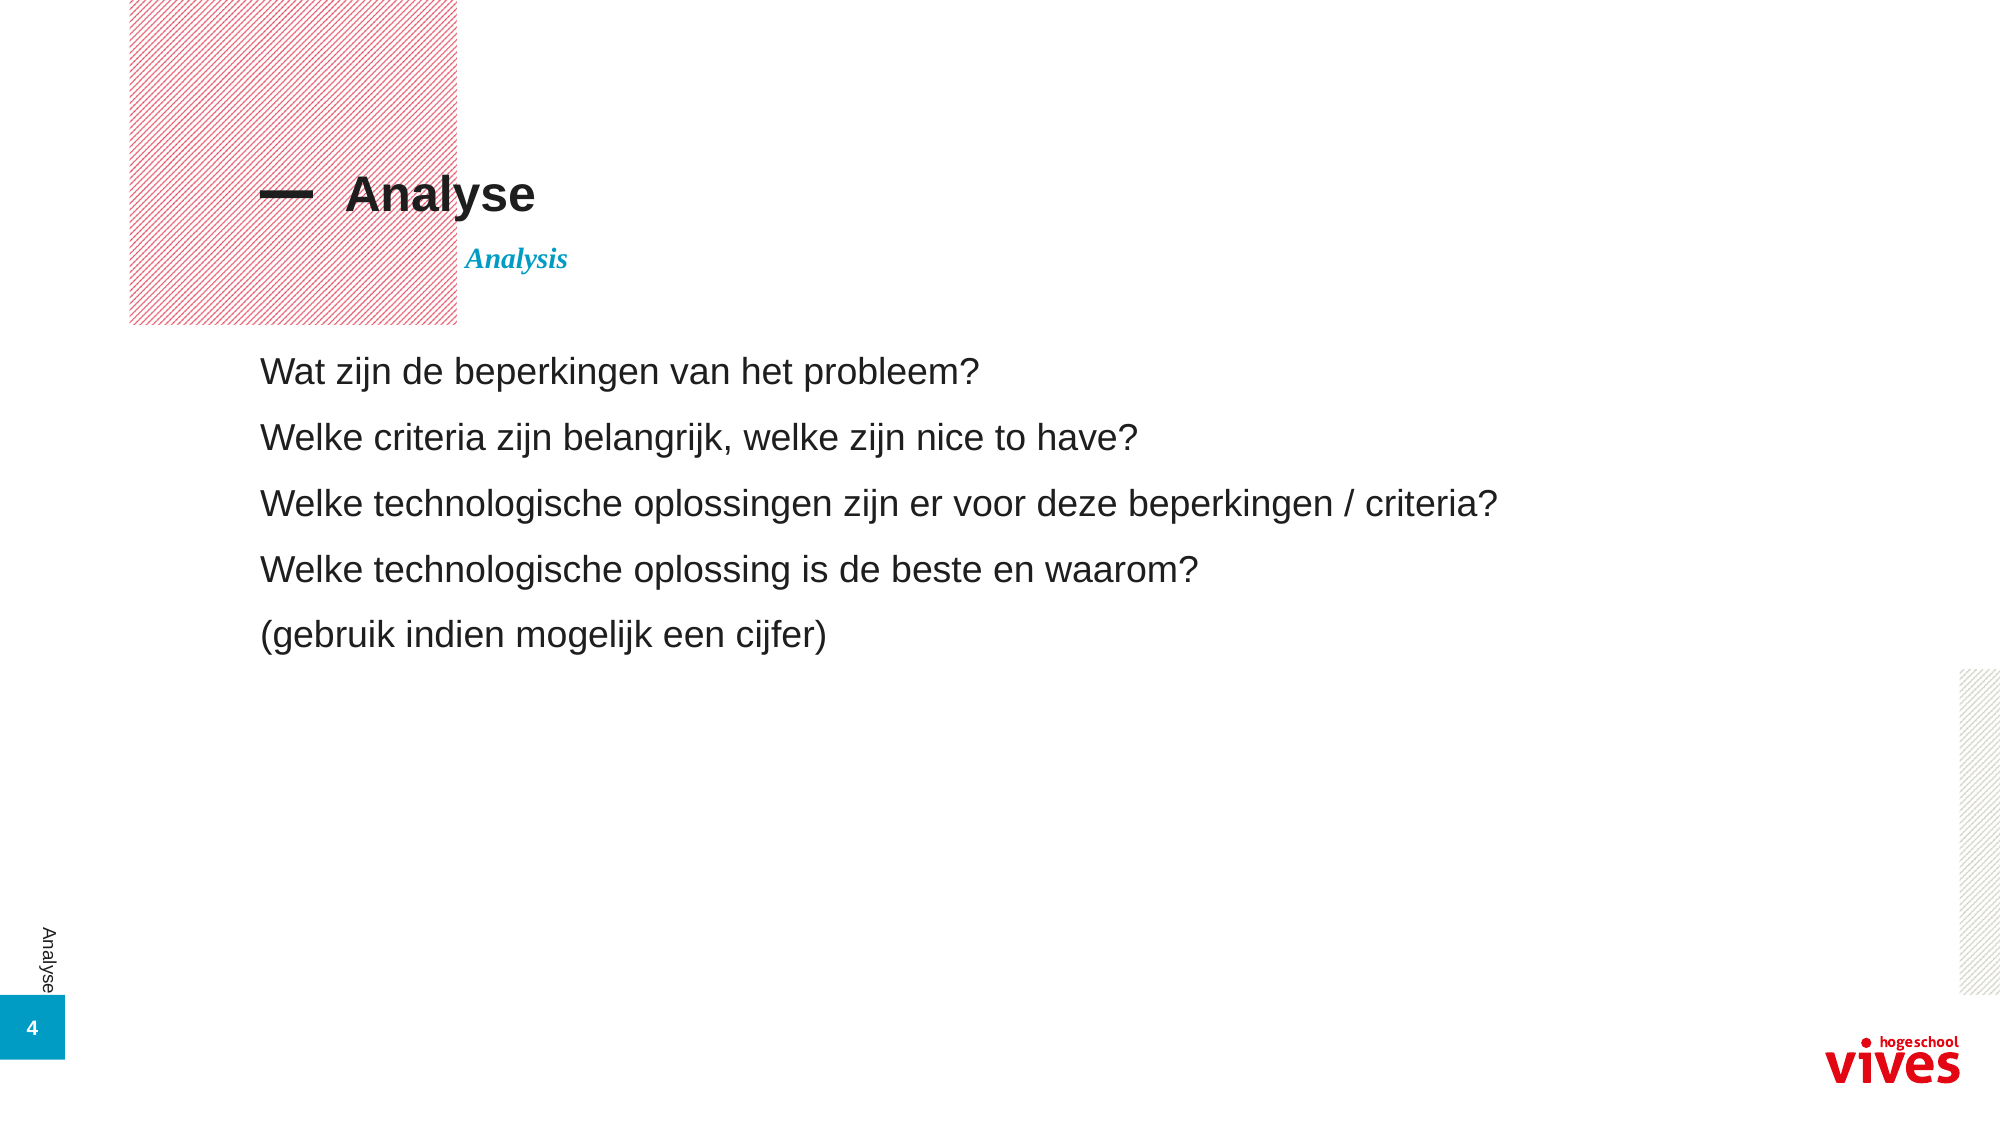

# Analyse
Analysis
Wat zijn de beperkingen van het probleem?
Welke criteria zijn belangrijk, welke zijn nice to have?
Welke technologische oplossingen zijn er voor deze beperkingen / criteria?
Welke technologische oplossing is de beste en waarom?
(gebruik indien mogelijk een cijfer)
Analyse